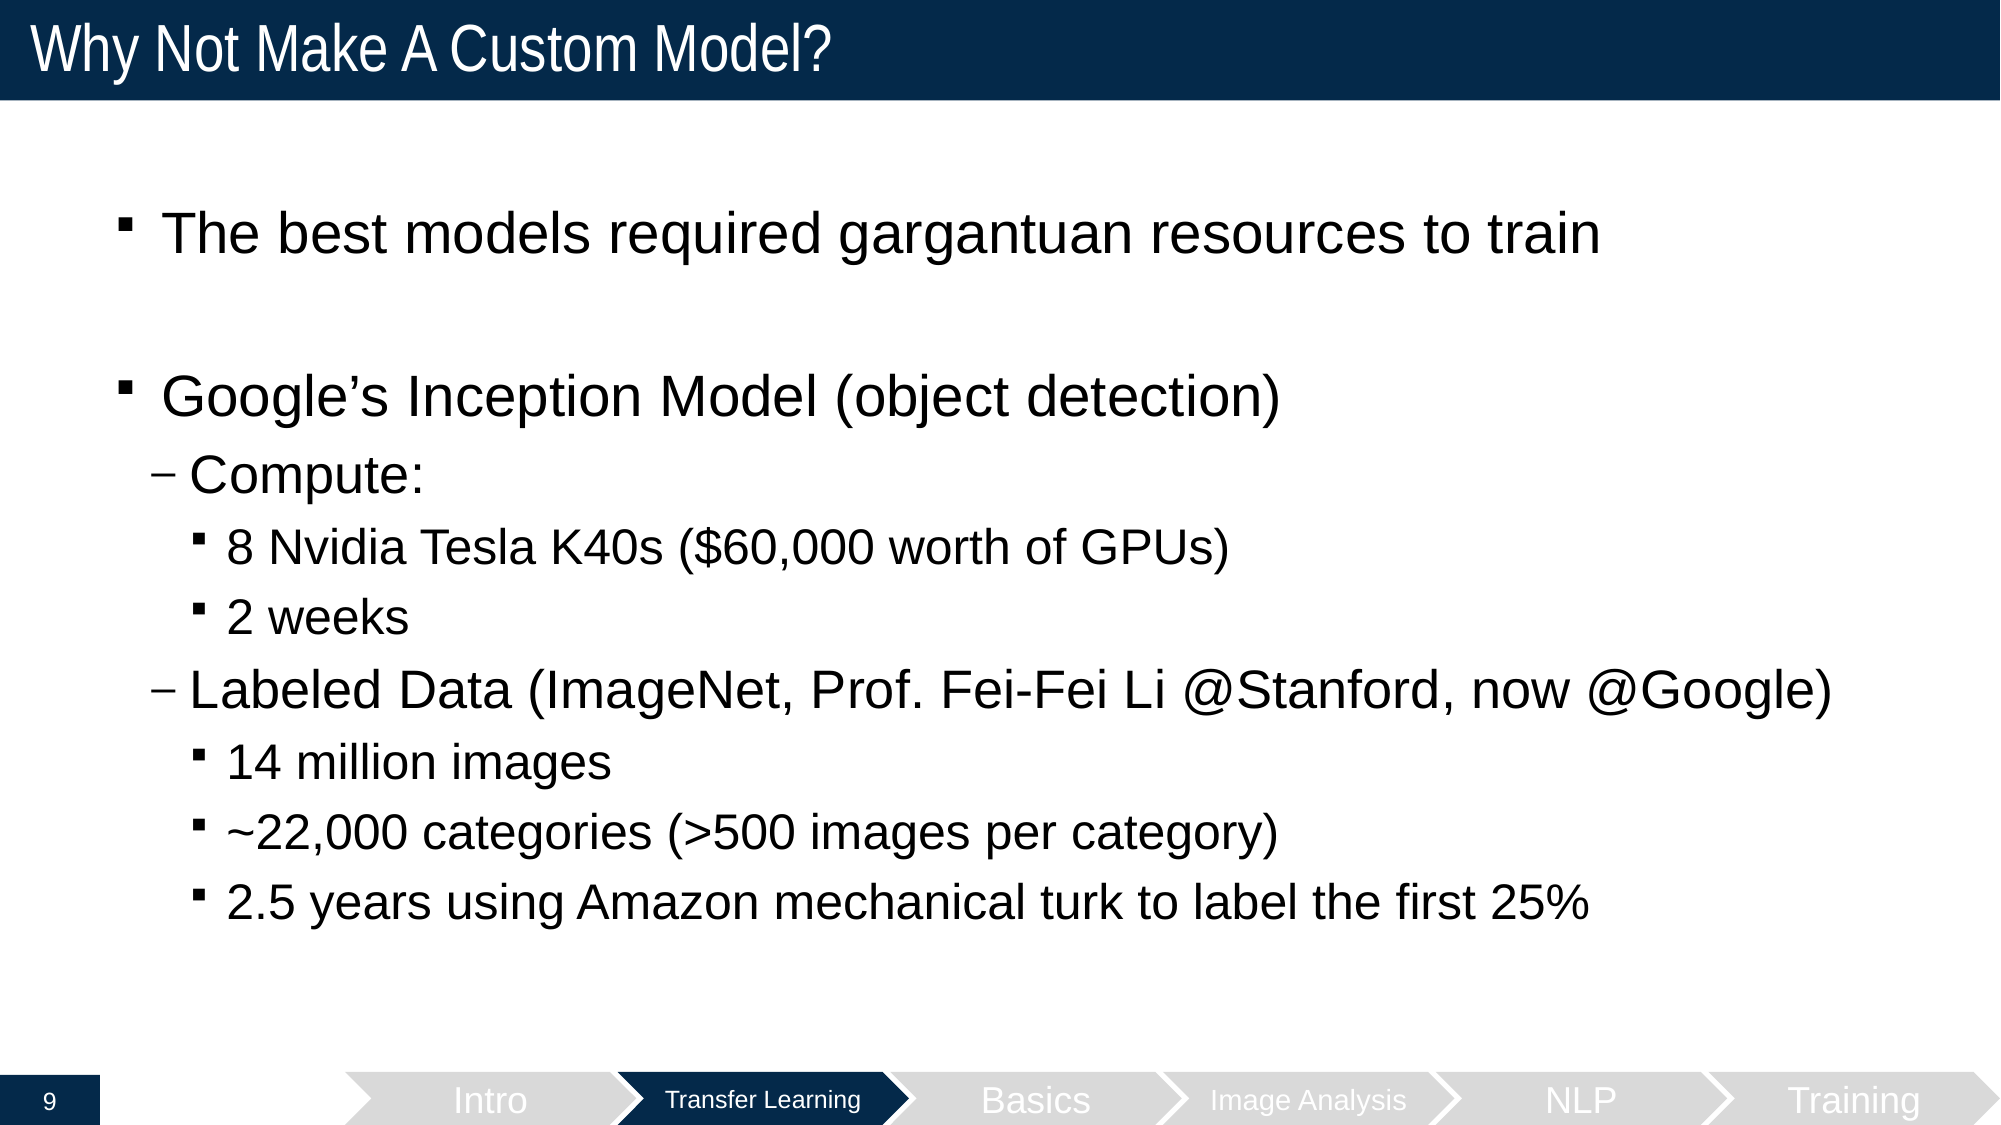

# Why Not Make A Custom Model?
The best models required gargantuan resources to train

Google’s Inception Model (object detection)
Compute:
8 Nvidia Tesla K40s ($60,000 worth of GPUs)
2 weeks
Labeled Data (ImageNet, Prof. Fei-Fei Li @Stanford, now @Google)
14 million images
~22,000 categories (>500 images per category)
2.5 years using Amazon mechanical turk to label the first 25%

Intro
Transfer Learning
Basics
Image Analysis
NLP
Training
9